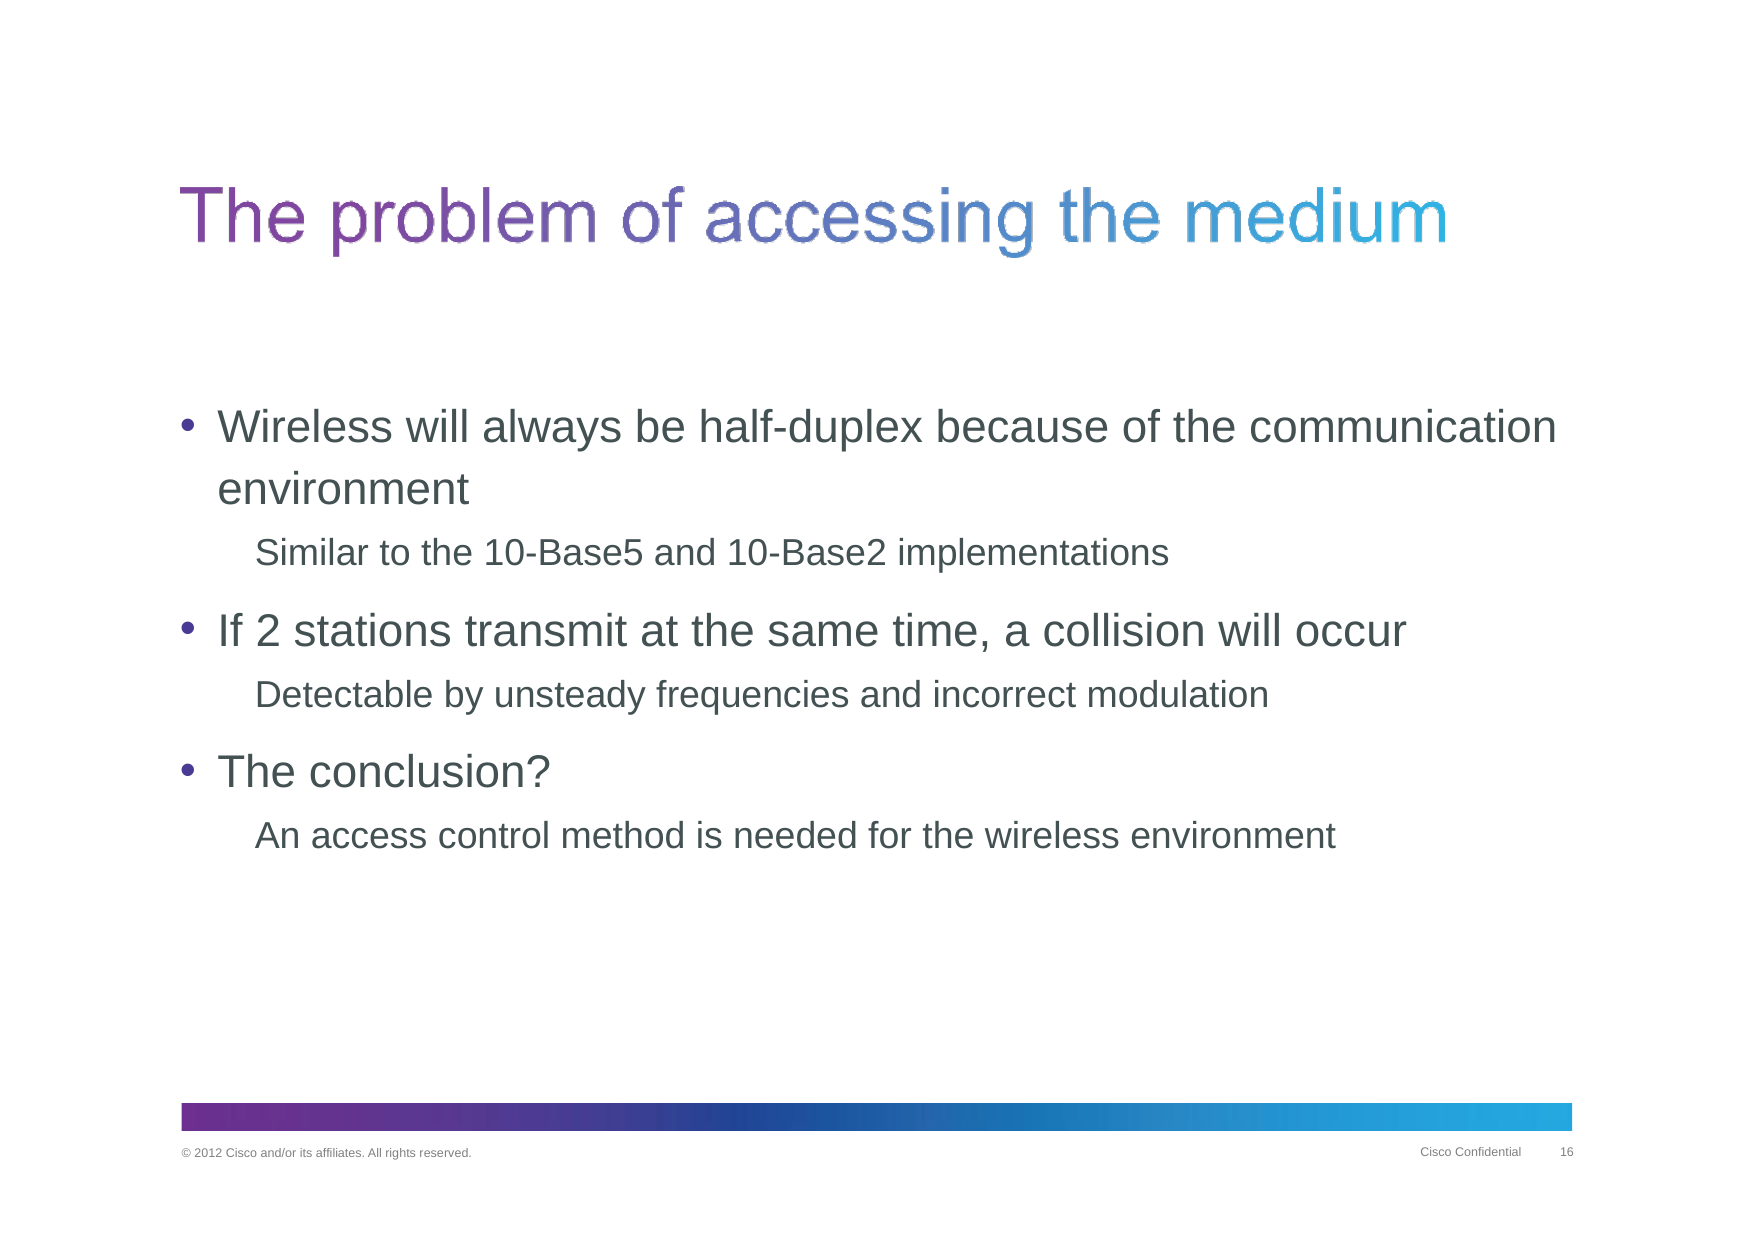

Wireless will always be half-duplex because of the communication environment
Similar to the 10-Base5 and 10-Base2 implementations
If 2 stations transmit at the same time, a collision will occur
Detectable by unsteady frequencies and incorrect modulation
The conclusion?
An access control method is needed for the wireless environment
16
Cisco Confidential
© 2012 Cisco and/or its affiliates. All rights reserved.